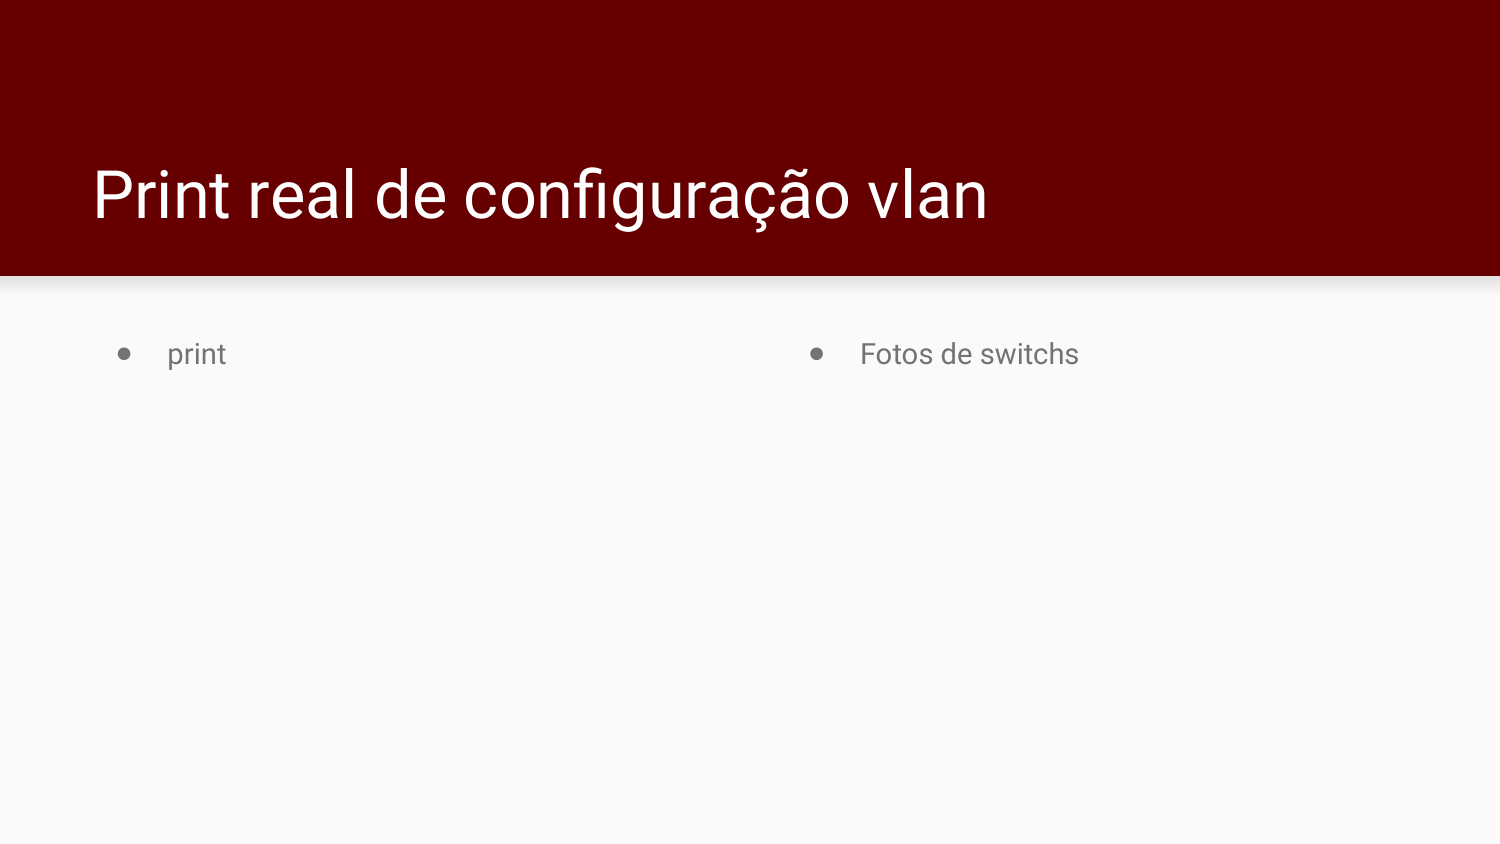

# Print real de configuração vlan
print
Fotos de switchs